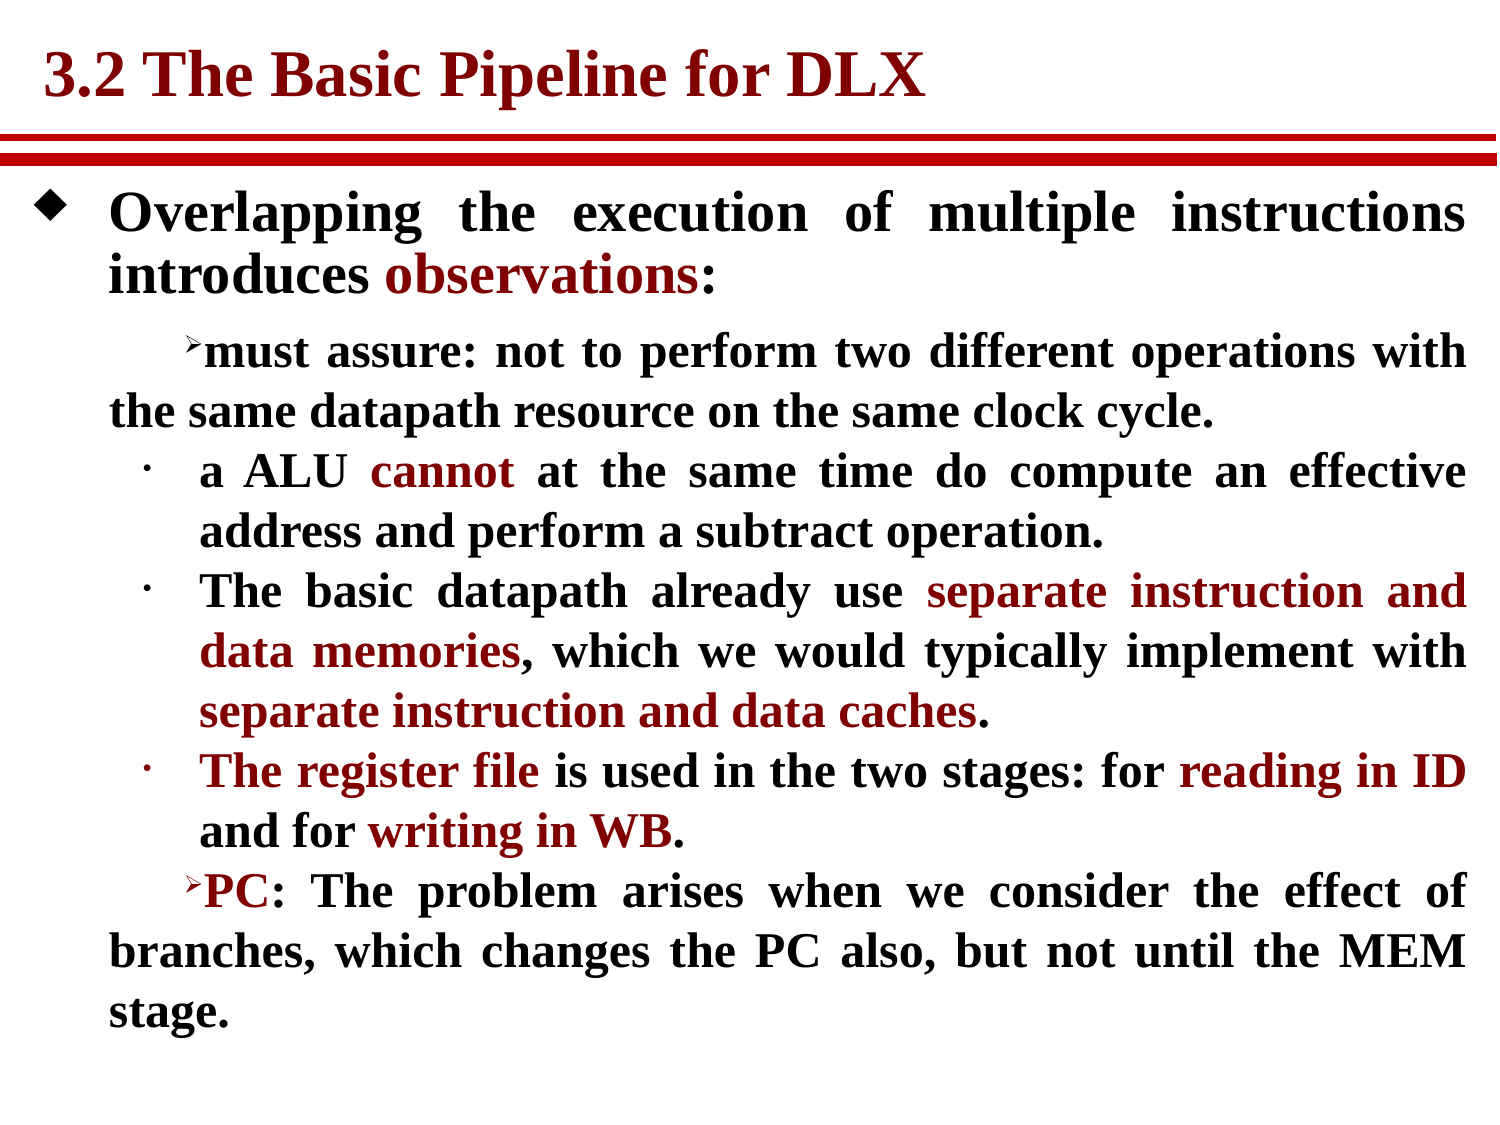

# 3.2 The Basic Pipeline for DLX
Overlapping the execution of multiple instructions introduces observations:
must assure: not to perform two different operations with the same datapath resource on the same clock cycle.
a ALU cannot at the same time do compute an effective address and perform a subtract operation.
The basic datapath already use separate instruction and data memories, which we would typically implement with separate instruction and data caches.
The register file is used in the two stages: for reading in ID and for writing in WB.
PC: The problem arises when we consider the effect of branches, which changes the PC also, but not until the MEM stage.